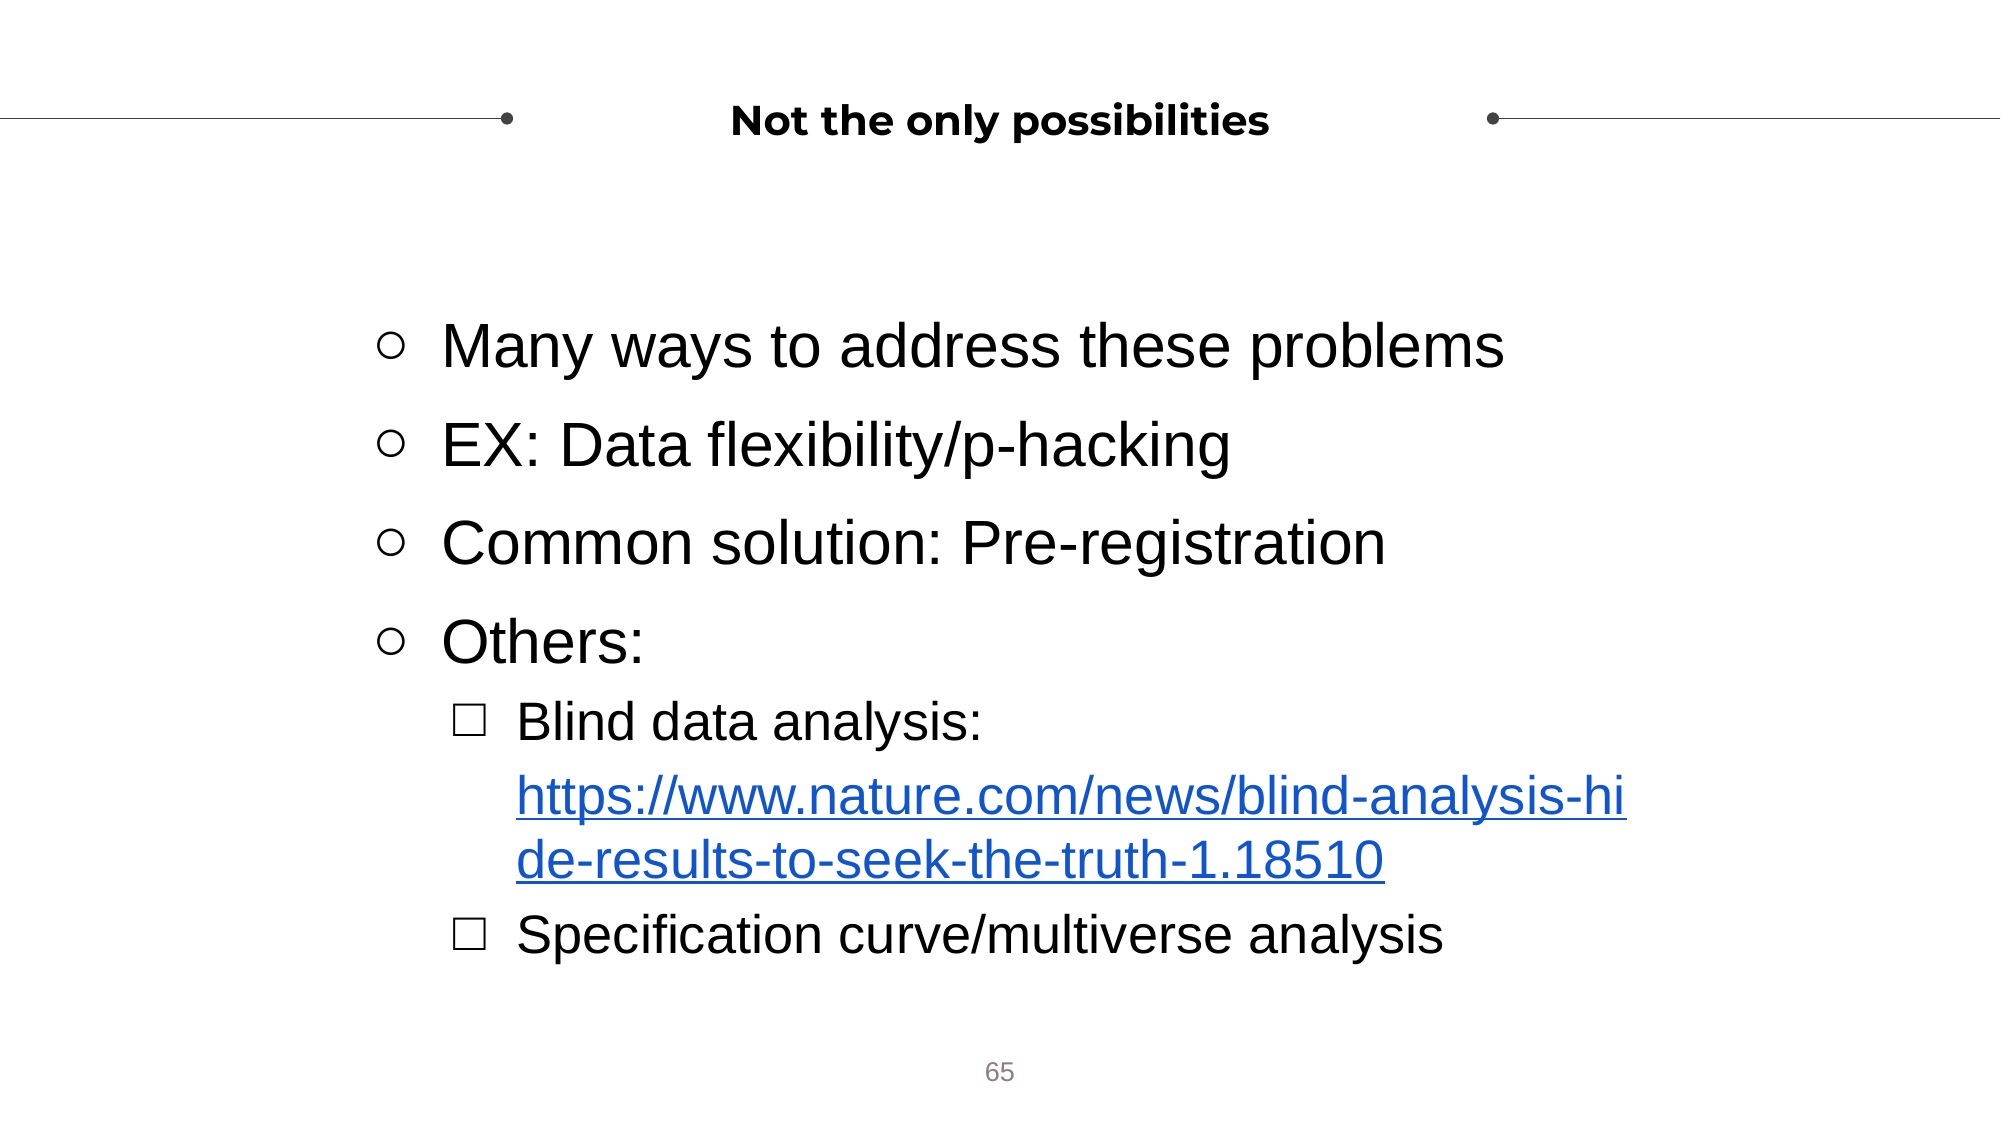

# Not the only possibilities

Many ways to address these problems
EX: Data flexibility/p-hacking
Common solution: Pre-registration
Others:
Blind data analysis: https://www.nature.com/news/blind-analysis-hide-results-to-seek-the-truth-1.18510
Specification curve/multiverse analysis
65